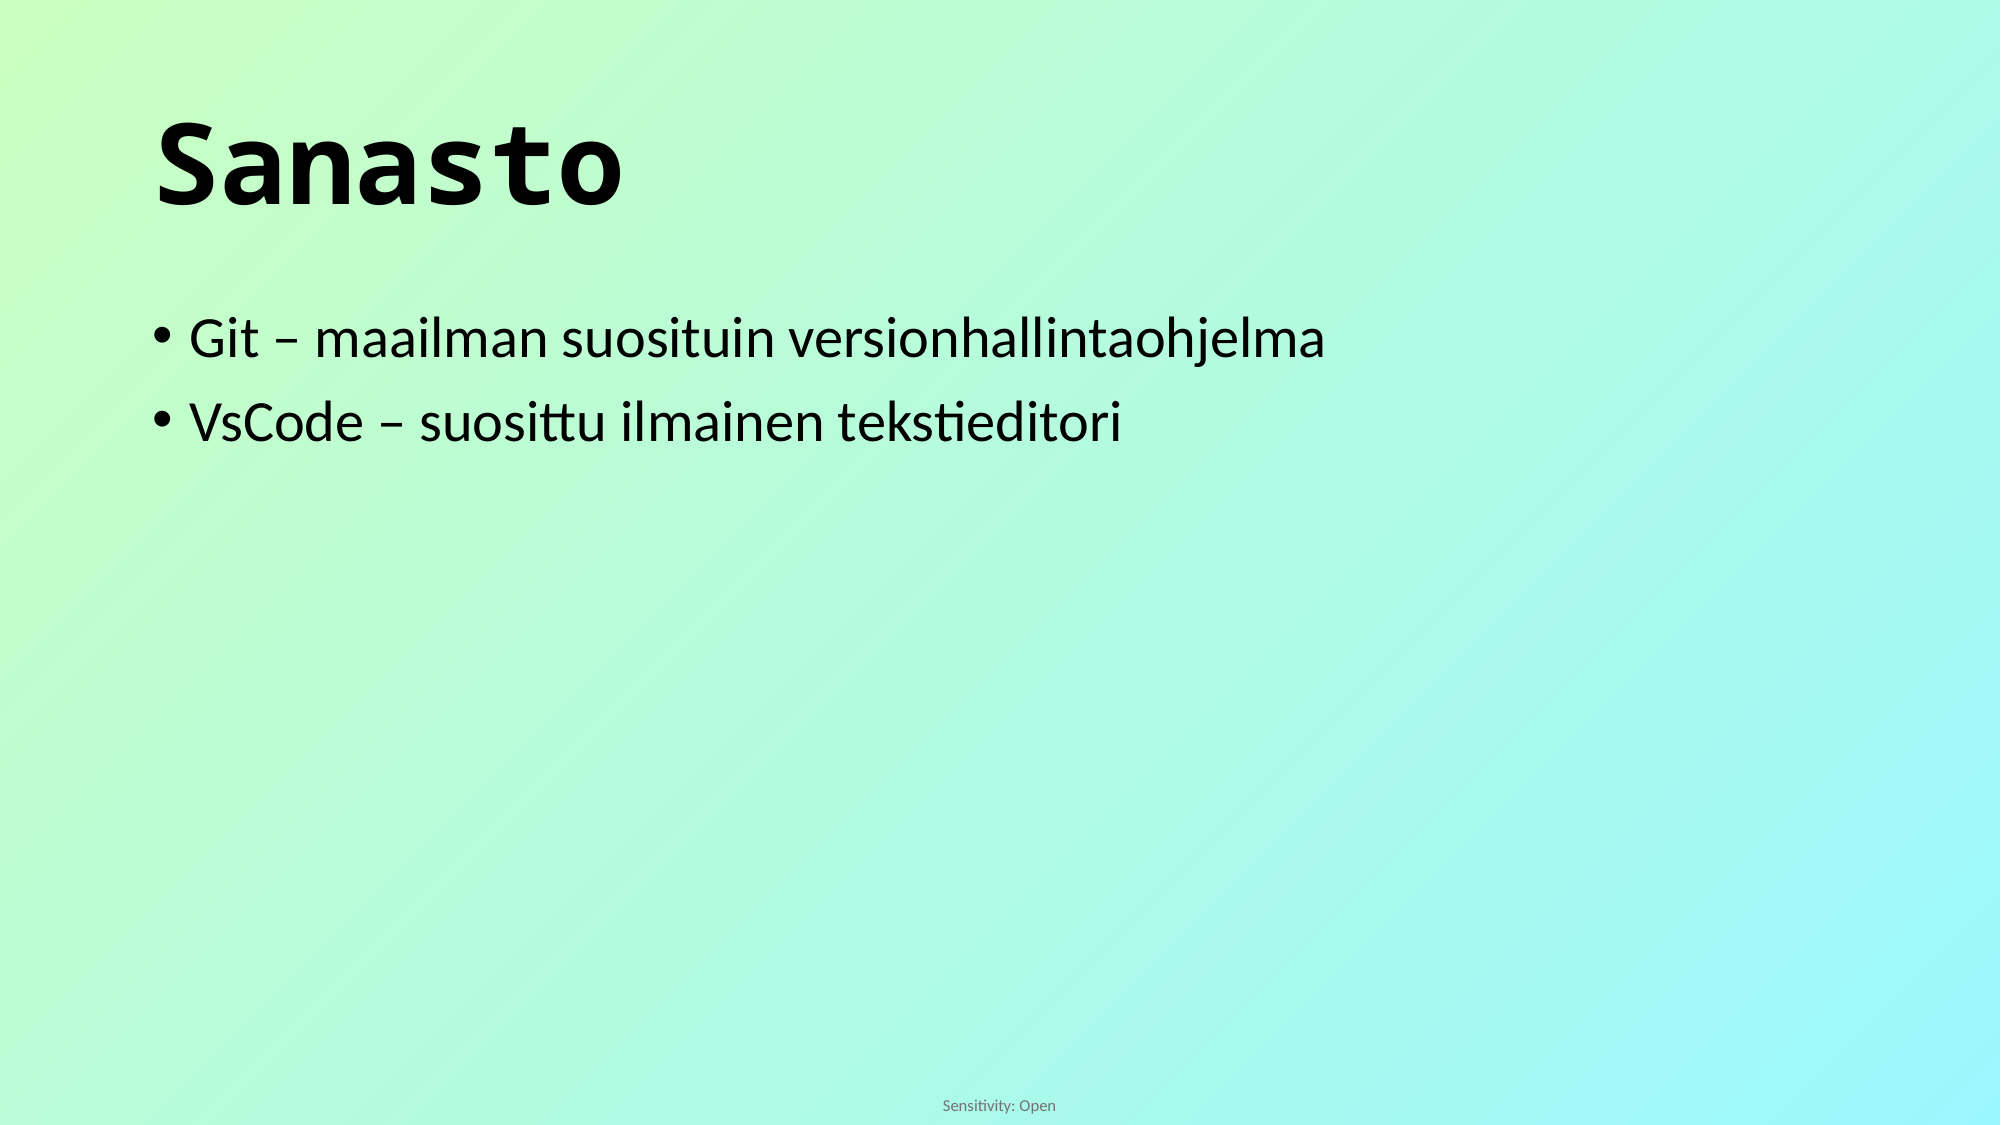

# Sanasto
Git – maailman suosituin versionhallintaohjelma
VsCode – suosittu ilmainen tekstieditori